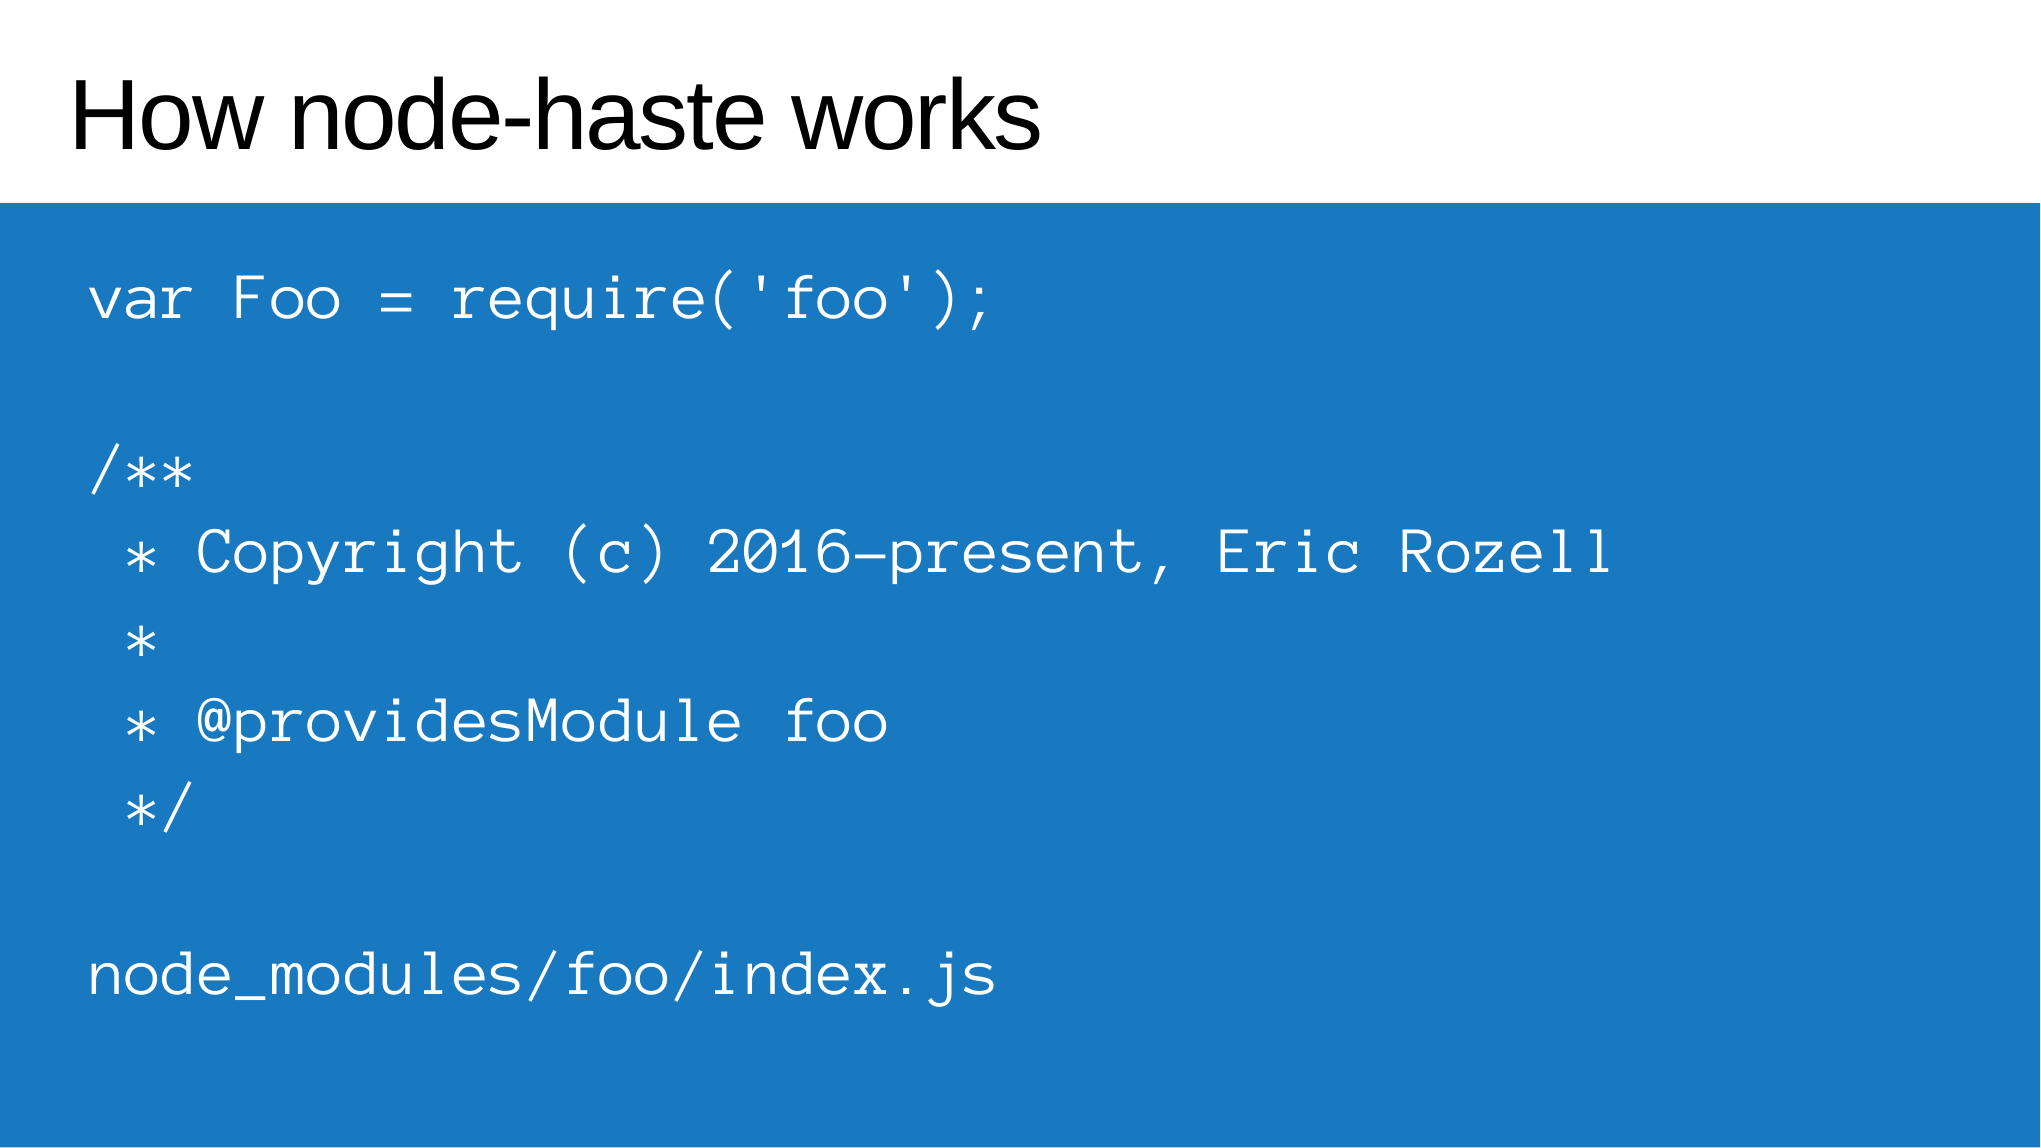

# How node-haste works

var Foo = require('foo');

/**
 * Copyright (c) 2016-present, Eric Rozell
 *
 * @providesModule foo
 */

node_modules/foo/index.js